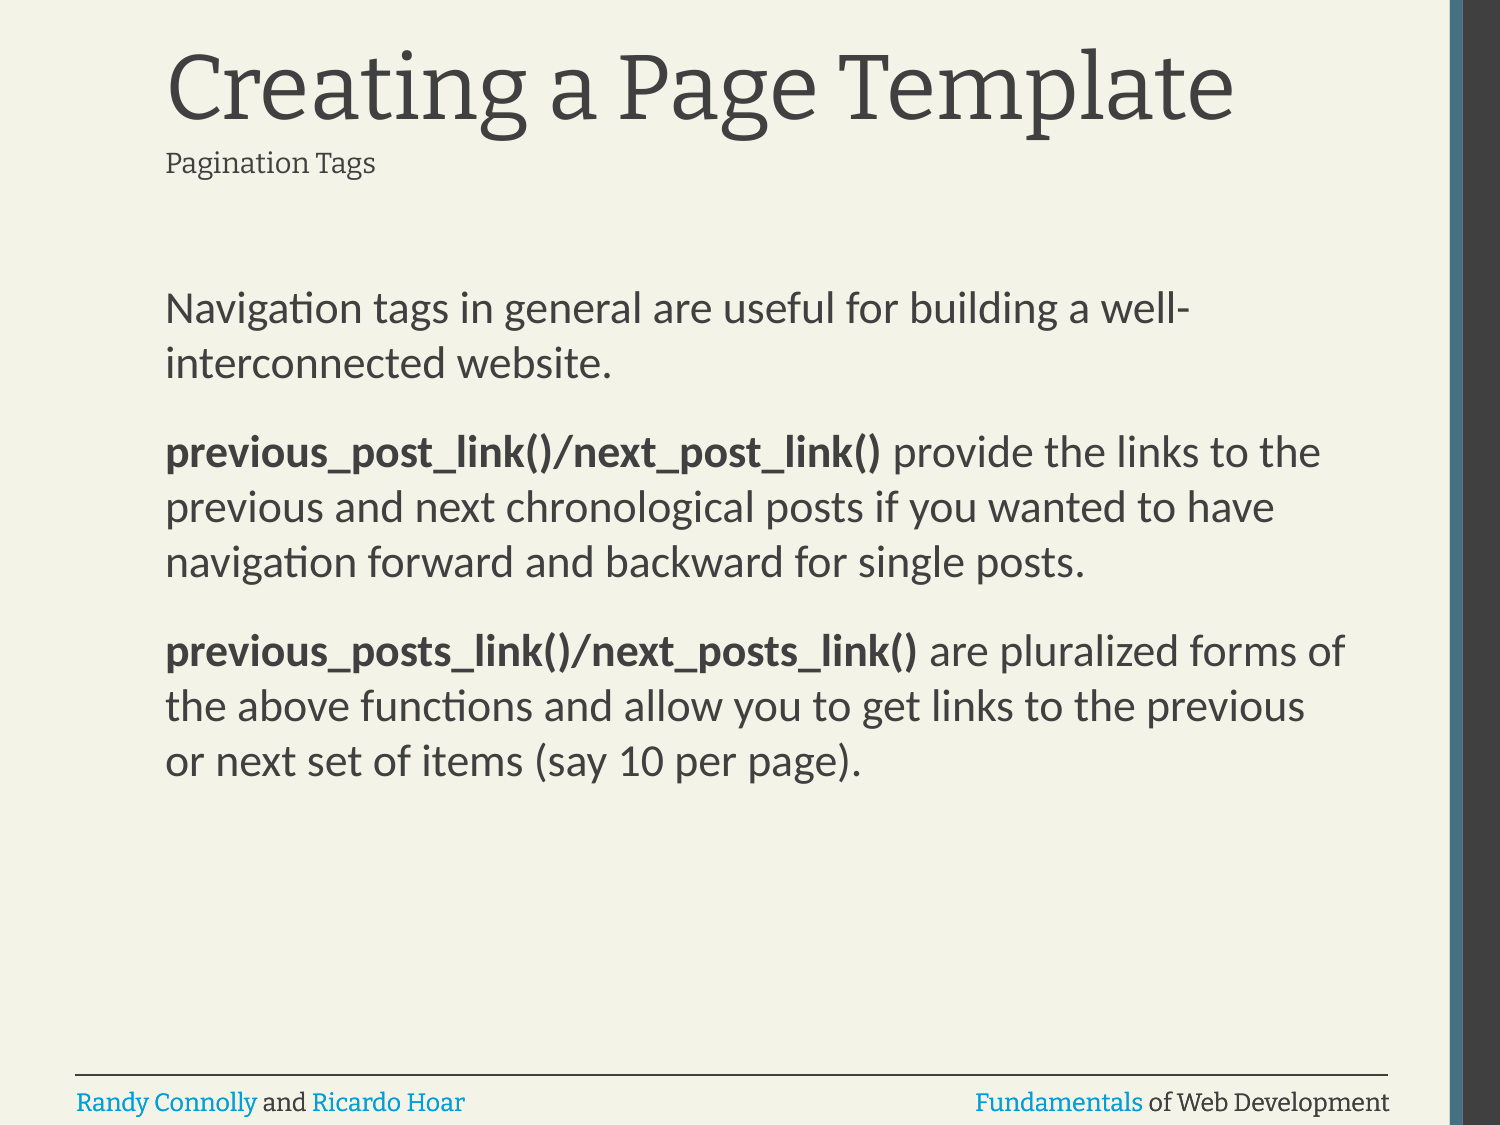

# Creating a Page Template
Pagination Tags
Navigation tags in general are useful for building a well-interconnected website.
previous_post_link()/next_post_link() provide the links to the previous and next chronological posts if you wanted to have navigation forward and backward for single posts.
previous_posts_link()/next_posts_link() are pluralized forms of the above functions and allow you to get links to the previous or next set of items (say 10 per page).